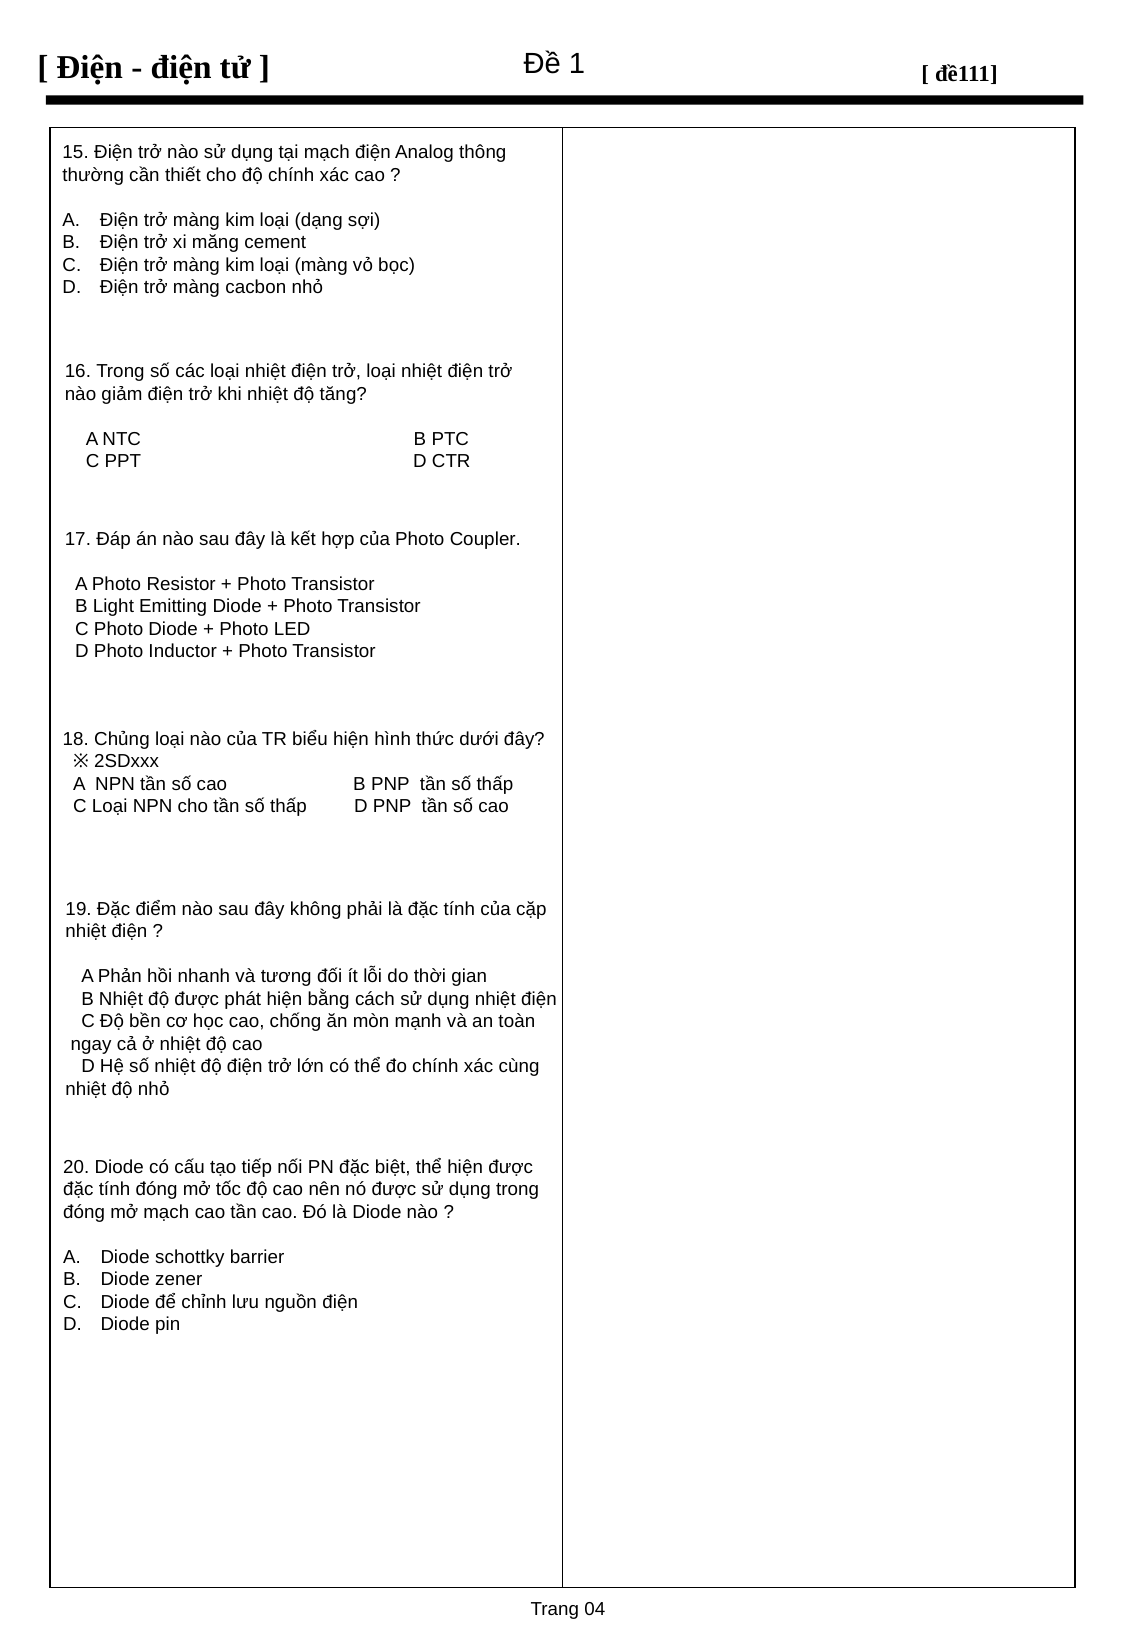

[ Điện - điện tử ]
Đề 1
[ đề111]

15. Điện trở nào sử dụng tại mạch điện Analog thông thường cần thiết cho độ chính xác cao ?

Điện trở màng kim loại (dạng sợi)
Điện trở xi măng cement
Điện trở màng kim loại (màng vỏ bọc)
Điện trở màng cacbon nhỏ

16. Trong số các loại nhiệt điện trở, loại nhiệt điện trở
nào giảm điện trở khi nhiệt độ tăng?

    A NTC                                                    B PTC
    C PPT                                                    D CTR

17. Đáp án nào sau đây là kết hợp của Photo Coupler.

  A Photo Resistor + Photo Transistor
  B Light Emitting Diode + Photo Transistor
  C Photo Diode + Photo LED
  D Photo Inductor + Photo Transistor
18. Chủng loại nào của TR biểu hiện hình thức dưới đây?
  ※ 2SDxxx
  A  NPN tần số cao                        B PNP  tần số thấp
  C Loại NPN cho tần số thấp         D PNP  tần số cao

19. Đặc điểm nào sau đây không phải là đặc tính của cặp nhiệt điện ?

   A Phản hồi nhanh và tương đối ít lỗi do thời gian
   B Nhiệt độ được phát hiện bằng cách sử dụng nhiệt điện
   C Độ bền cơ học cao, chống ăn mòn mạnh và an toàn
 ngay cả ở nhiệt độ cao
   D Hệ số nhiệt độ điện trở lớn có thể đo chính xác cùng nhiệt độ nhỏ

20. Diode có cấu tạo tiếp nối PN đặc biệt, thể hiện được đặc tính đóng mở tốc độ cao nên nó được sử dụng trong đóng mở mạch cao tần cao. Đó là Diode nào ?

Diode schottky barrier
Diode zener
Diode để chỉnh lưu nguồn điện
Diode pin
Trang 04